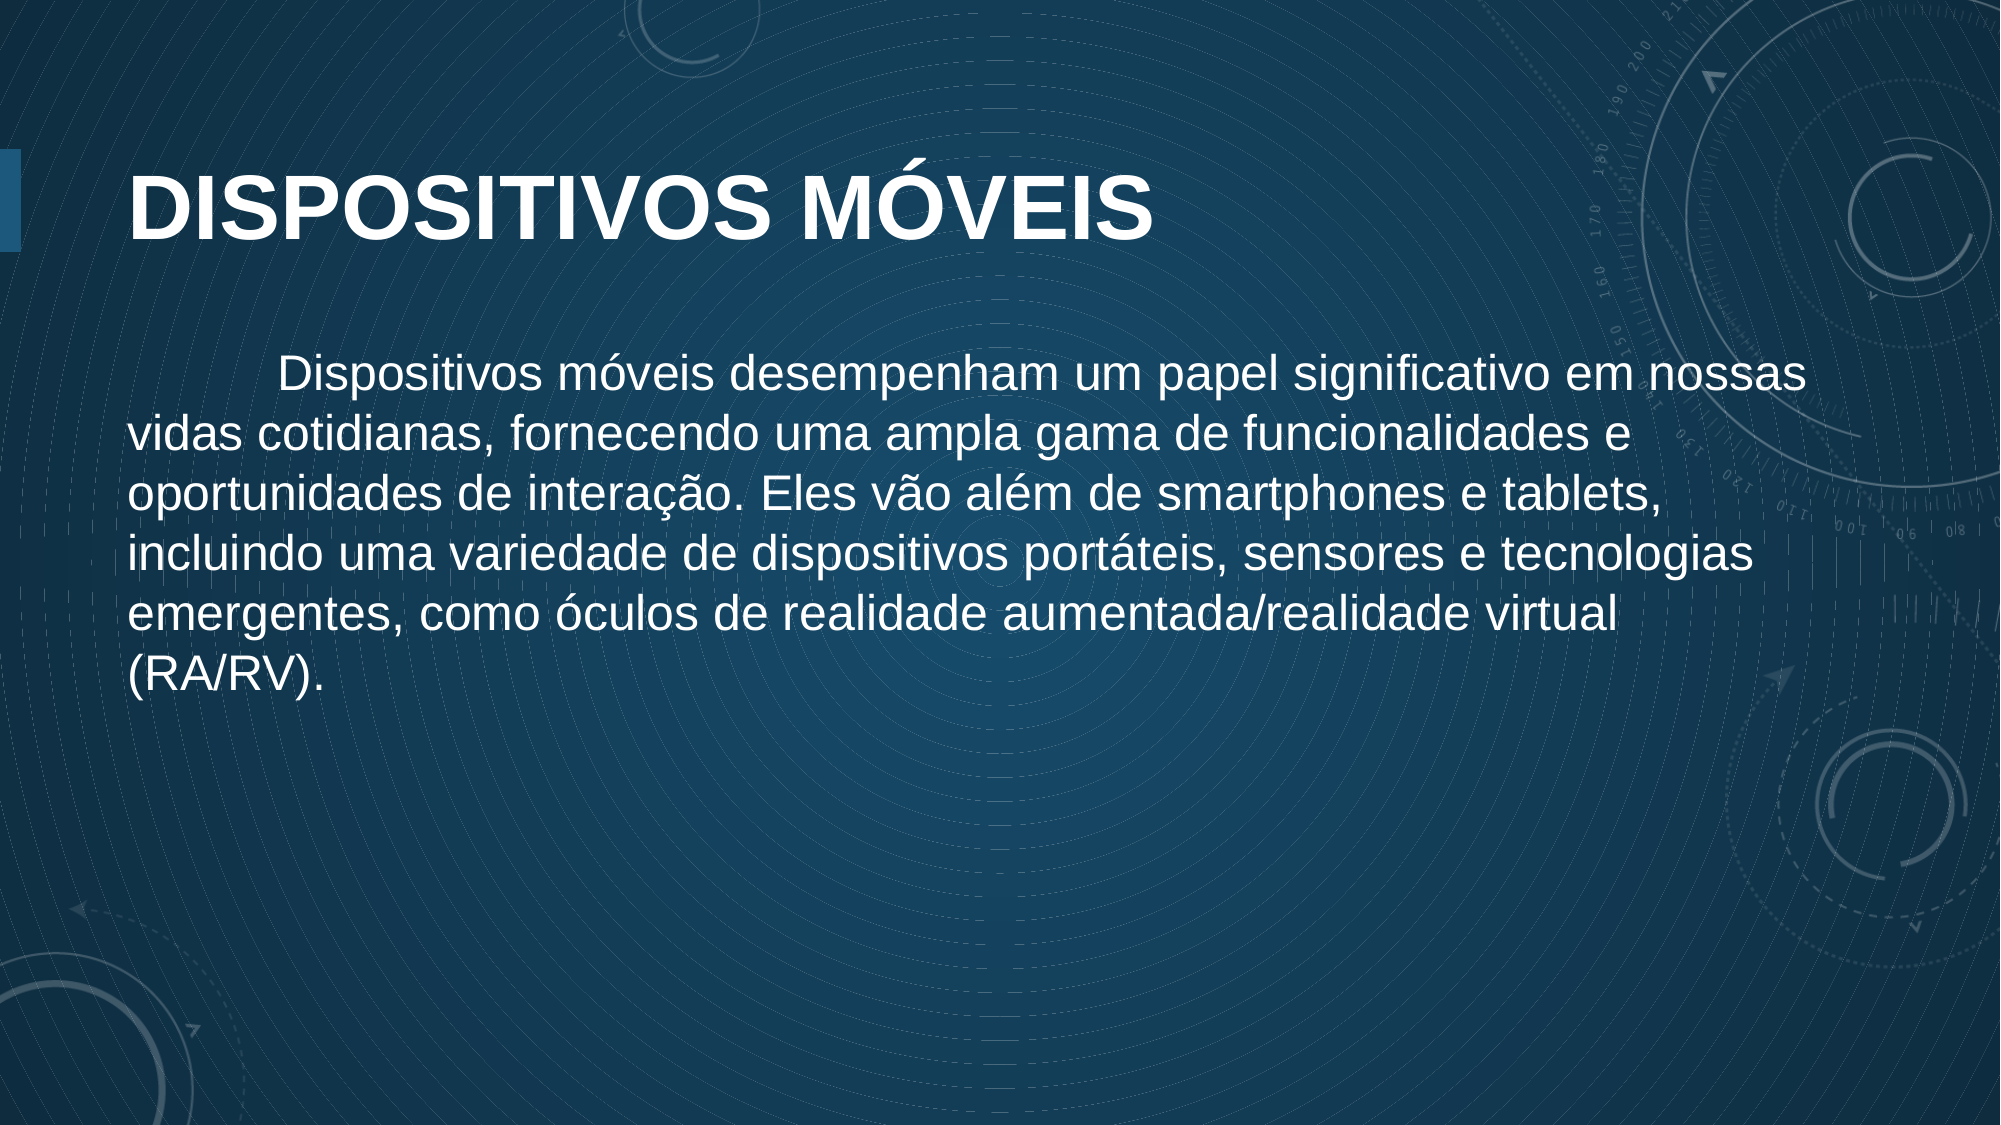

# Dispositivos móveis
	Dispositivos móveis desempenham um papel significativo em nossas vidas cotidianas, fornecendo uma ampla gama de funcionalidades e oportunidades de interação. Eles vão além de smartphones e tablets, incluindo uma variedade de dispositivos portáteis, sensores e tecnologias emergentes, como óculos de realidade aumentada/realidade virtual (RA/RV).